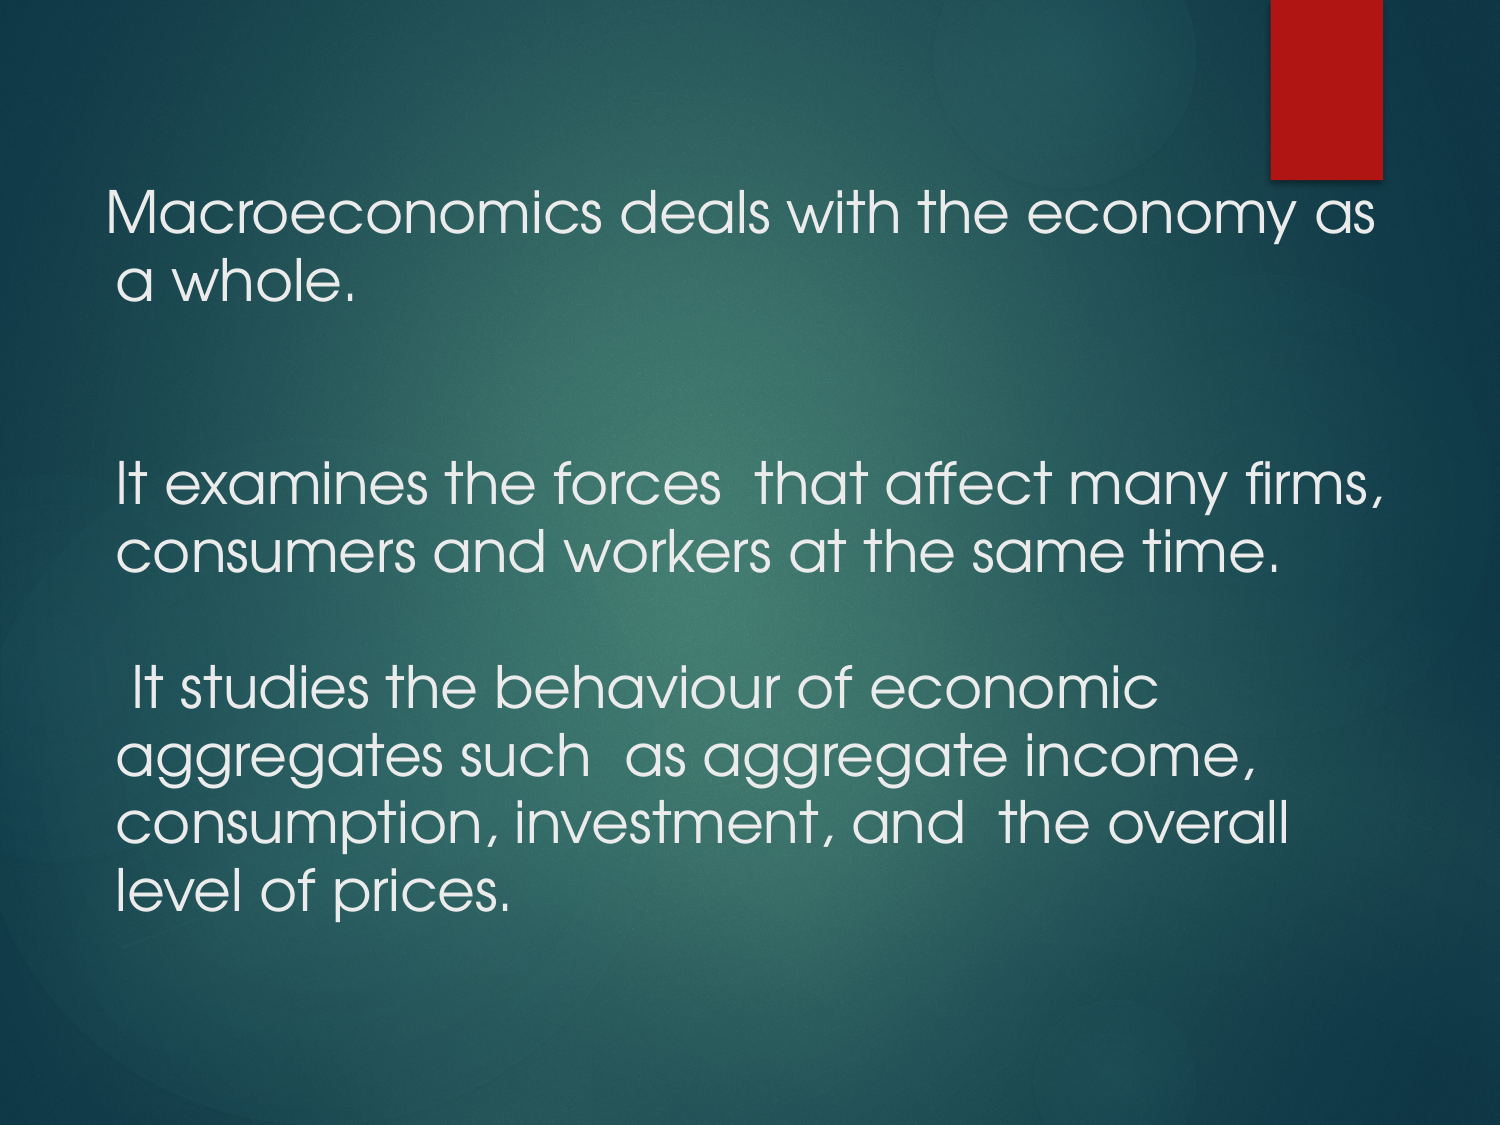

# Macroeconomics deals with the economy as a whole. It examines the forces  that affect many firms, consumers and workers at the same time. It studies the behaviour of economic aggregates such  as aggregate income, consumption, investment, and  the overall level of prices.